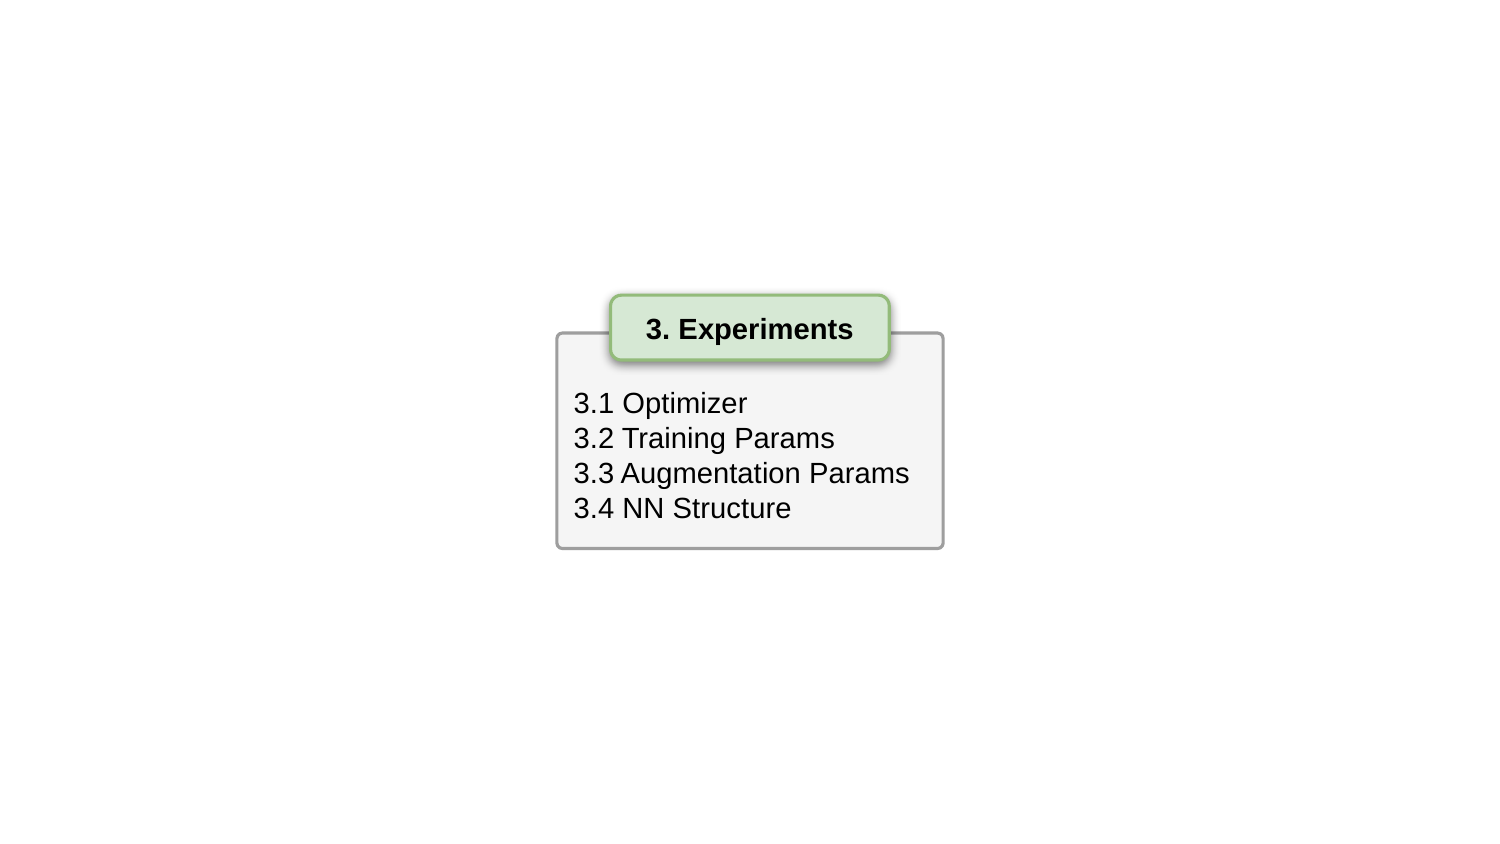

3. Experiments

3.1 Optimizer
3.2 Training Params
3.3 Augmentation Params
3.4 NN Structure